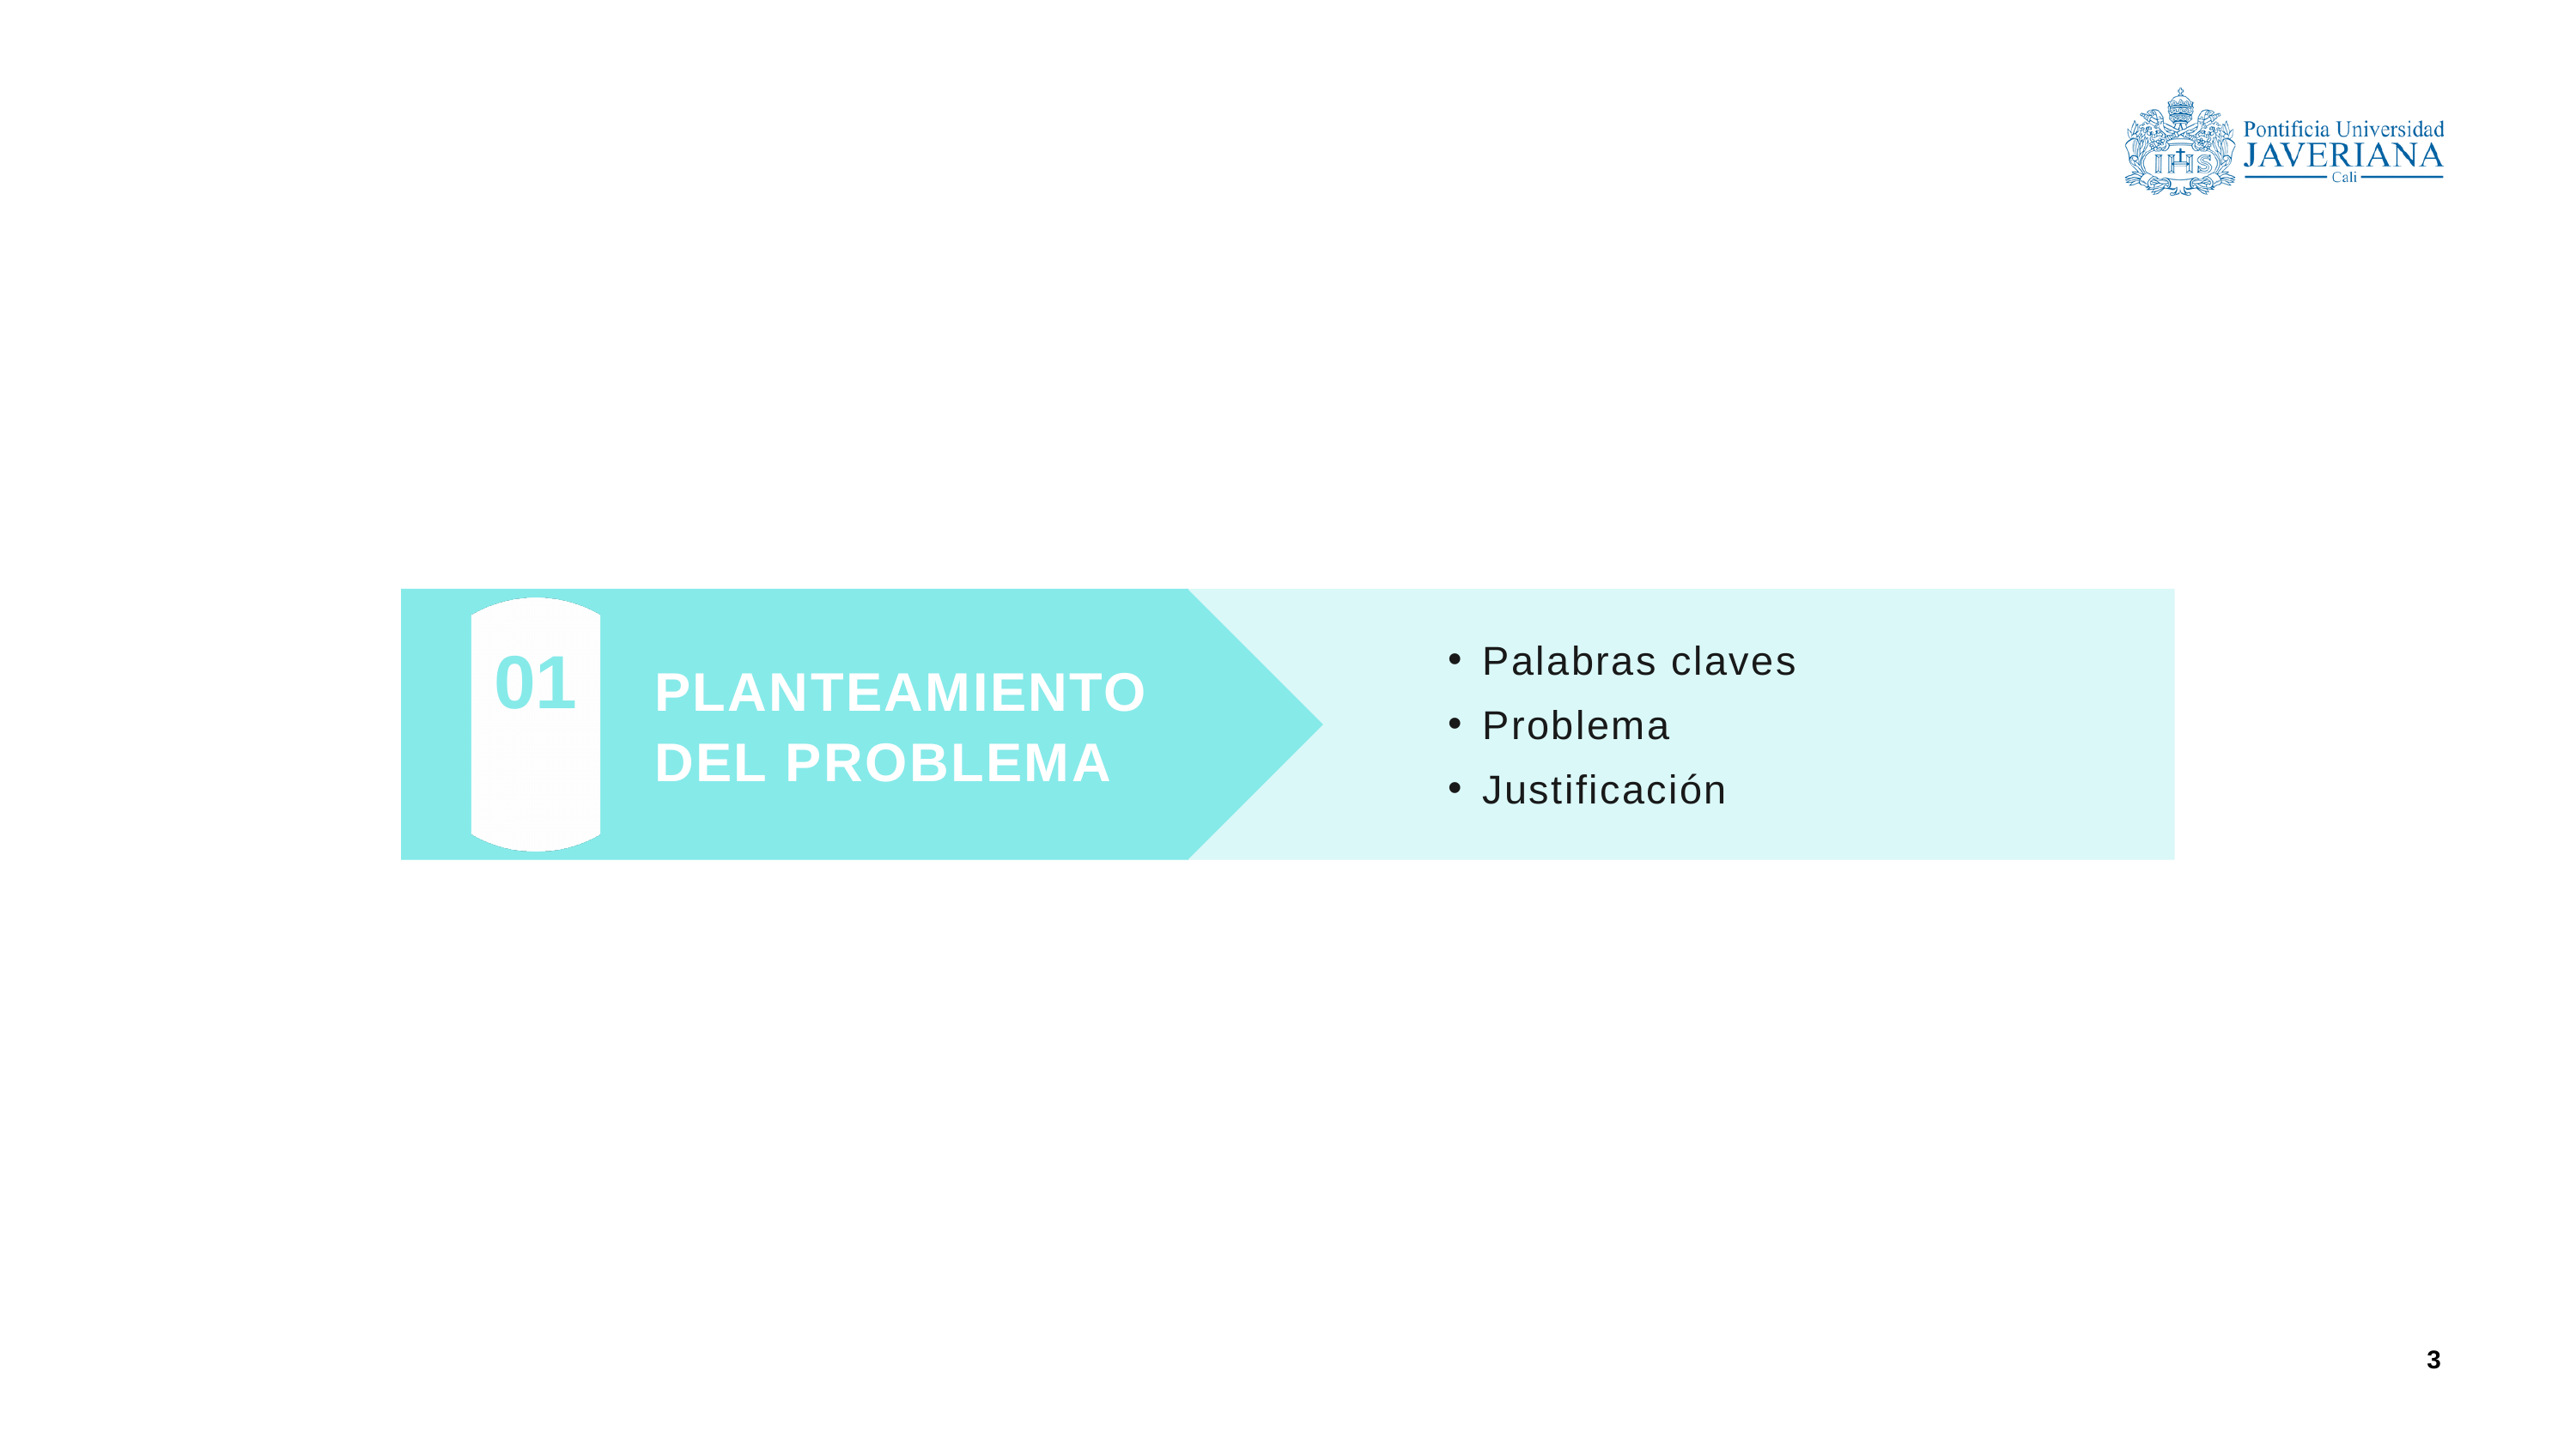

01
Palabras claves
Problema
Justificación

PLANTEAMIENTO DEL PROBLEMA
3